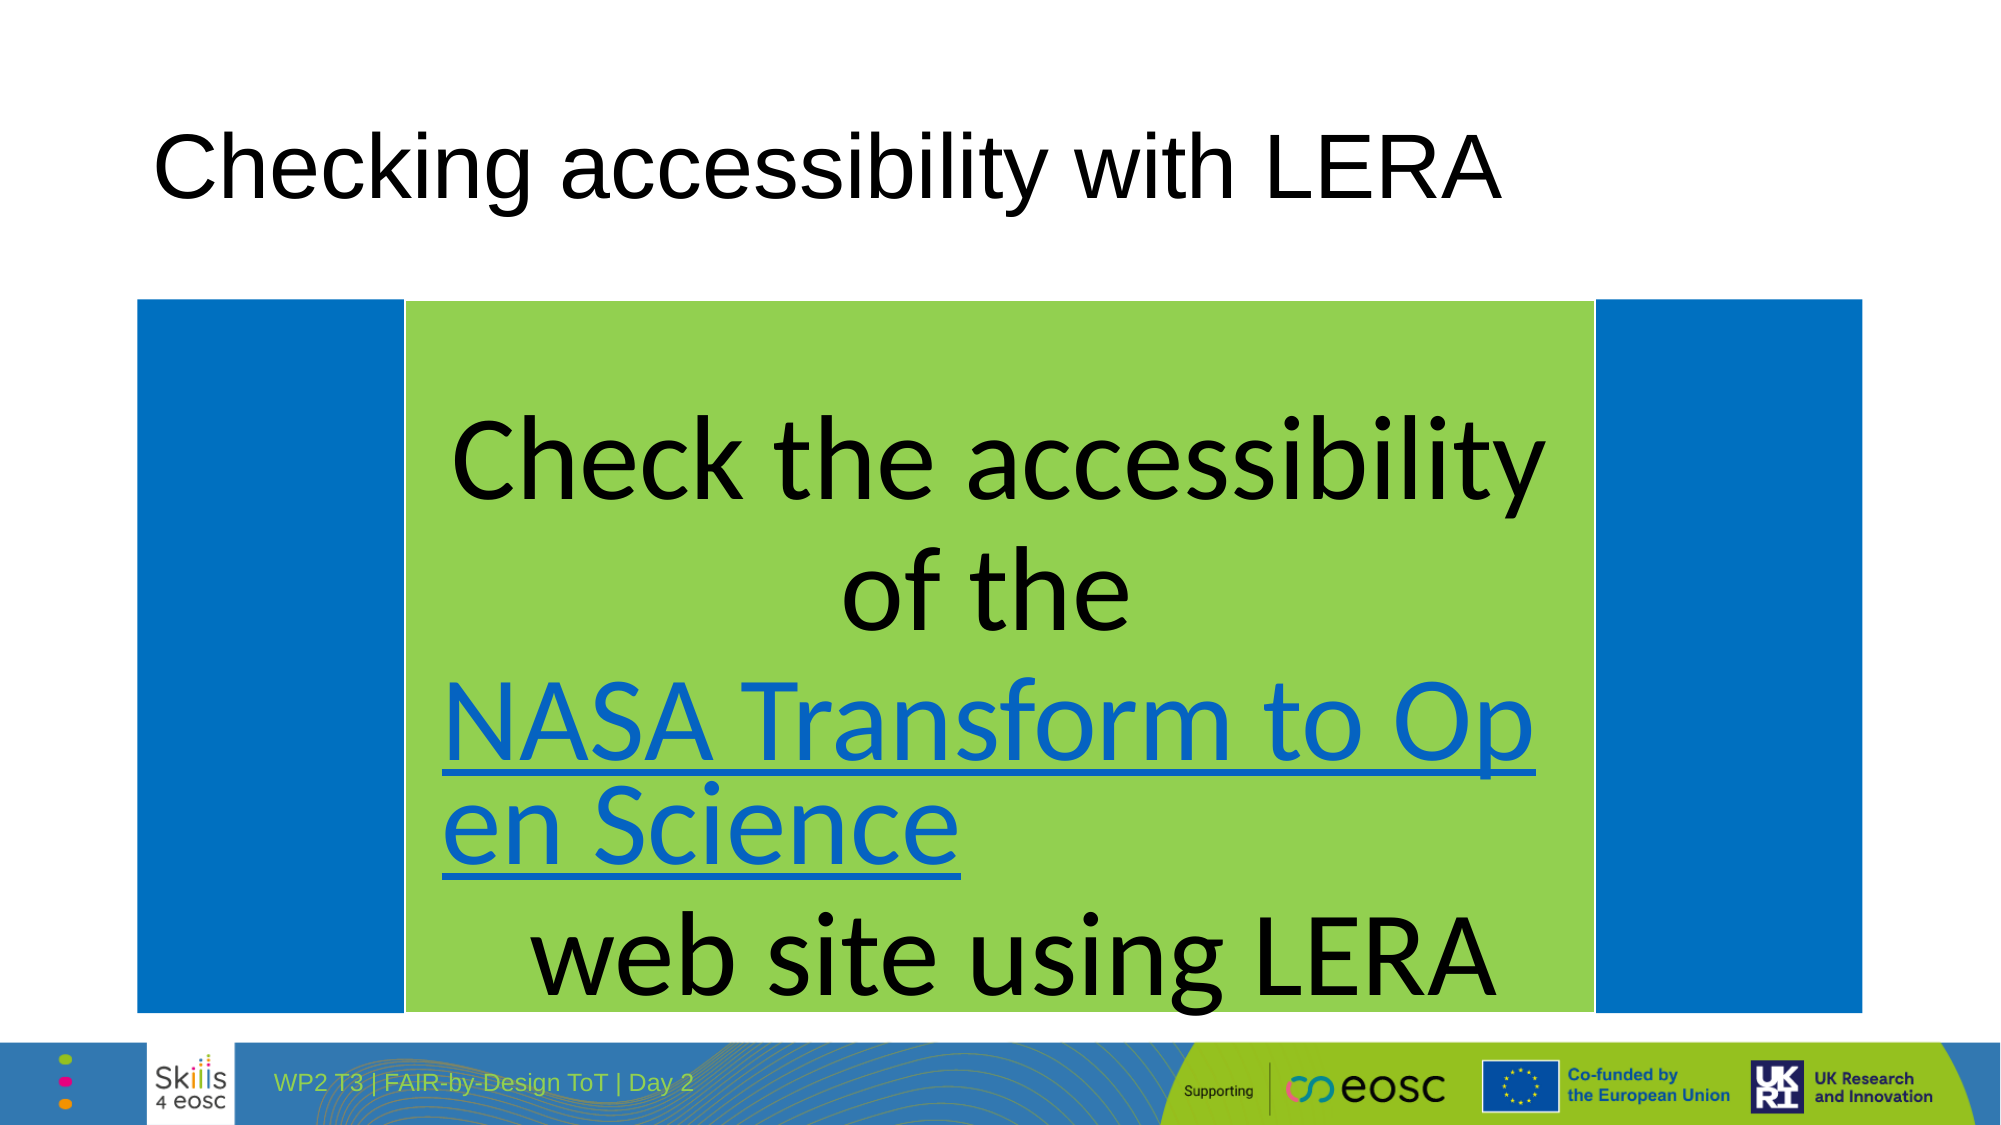

# Checking accessibility with LERA
Check the accessibility of the NASA Transform to Open Science web site using LERA
WP2 T3 | FAIR-by-Design ToT | Day 2